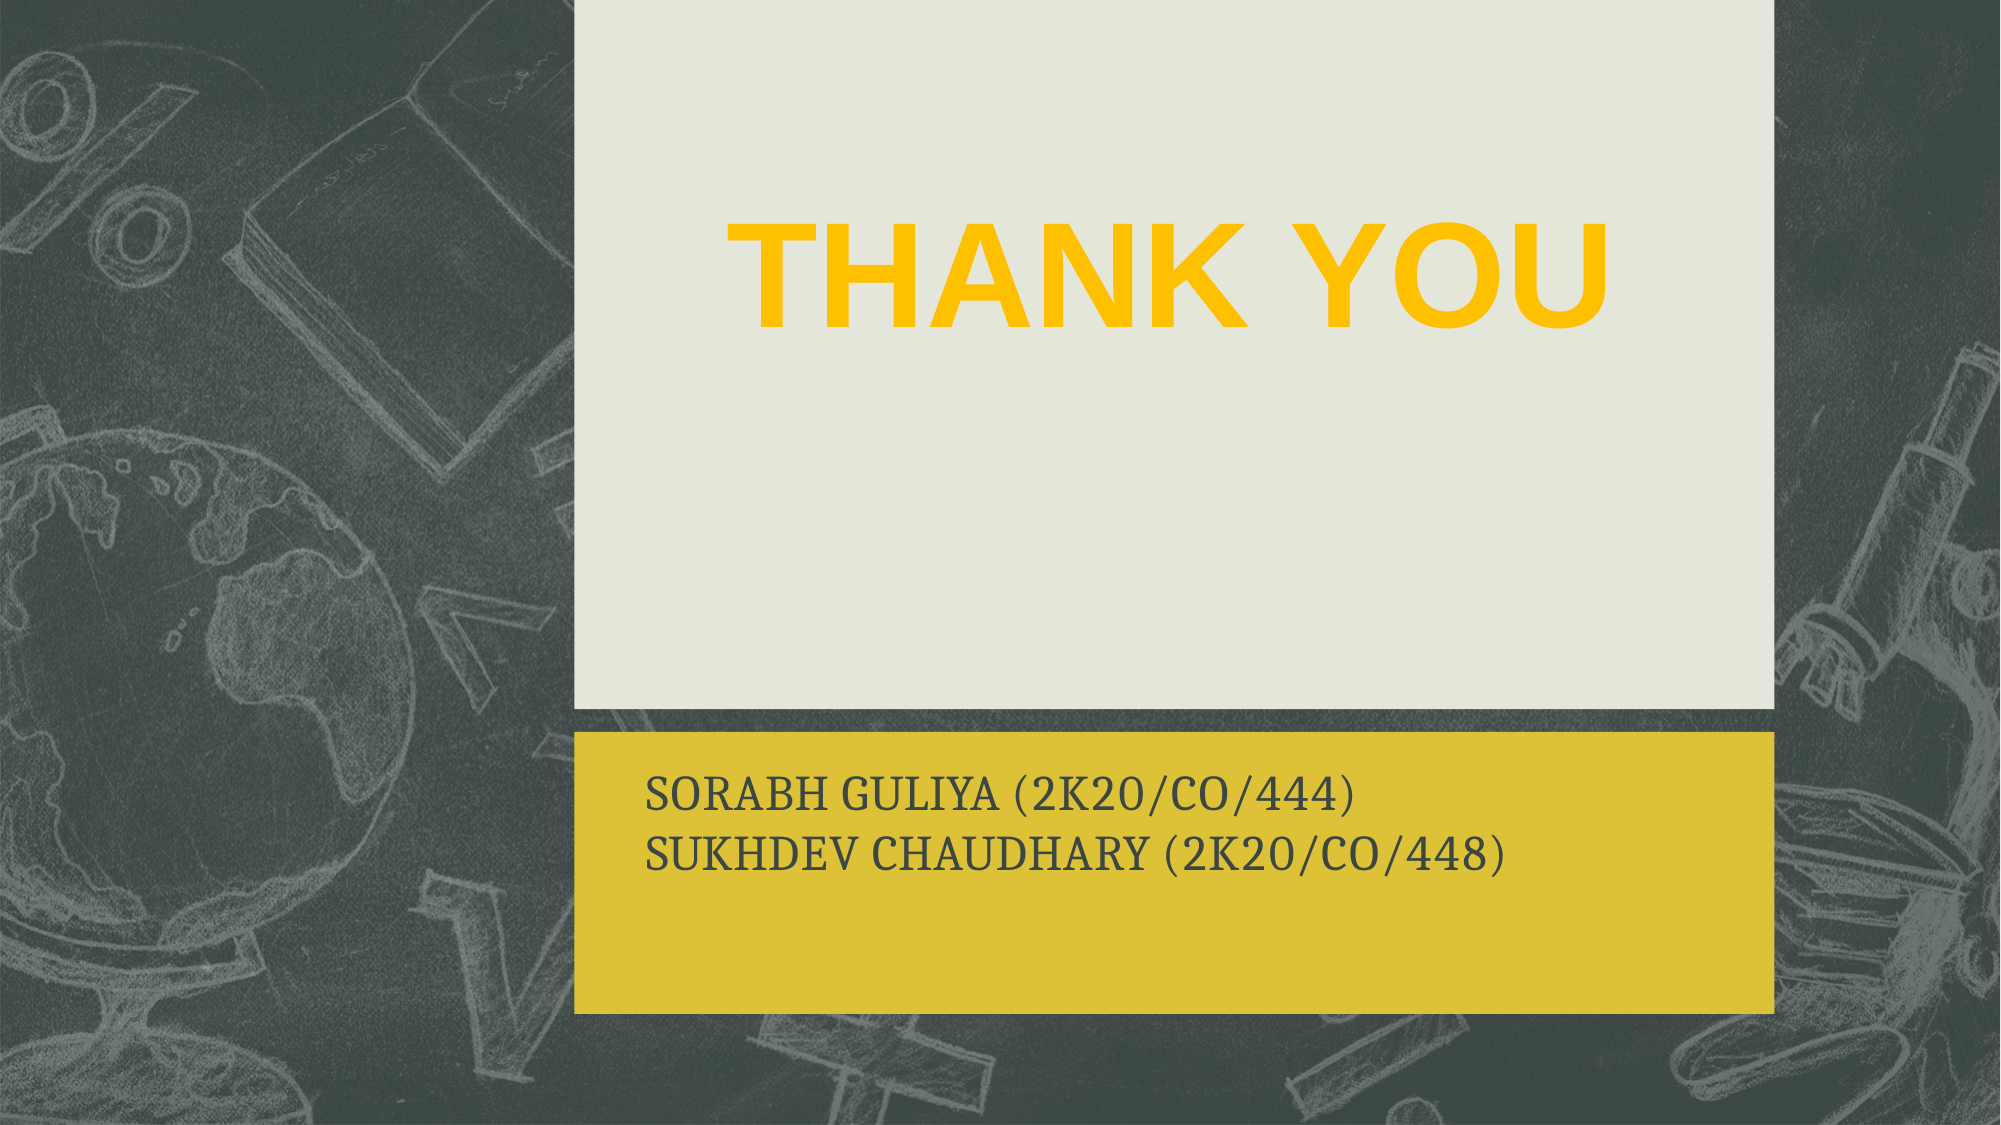

# THANK YOU
SORABH GULIYA (2K20/CO/444)
SUKHDEV CHAUDHARY (2K20/CO/448)